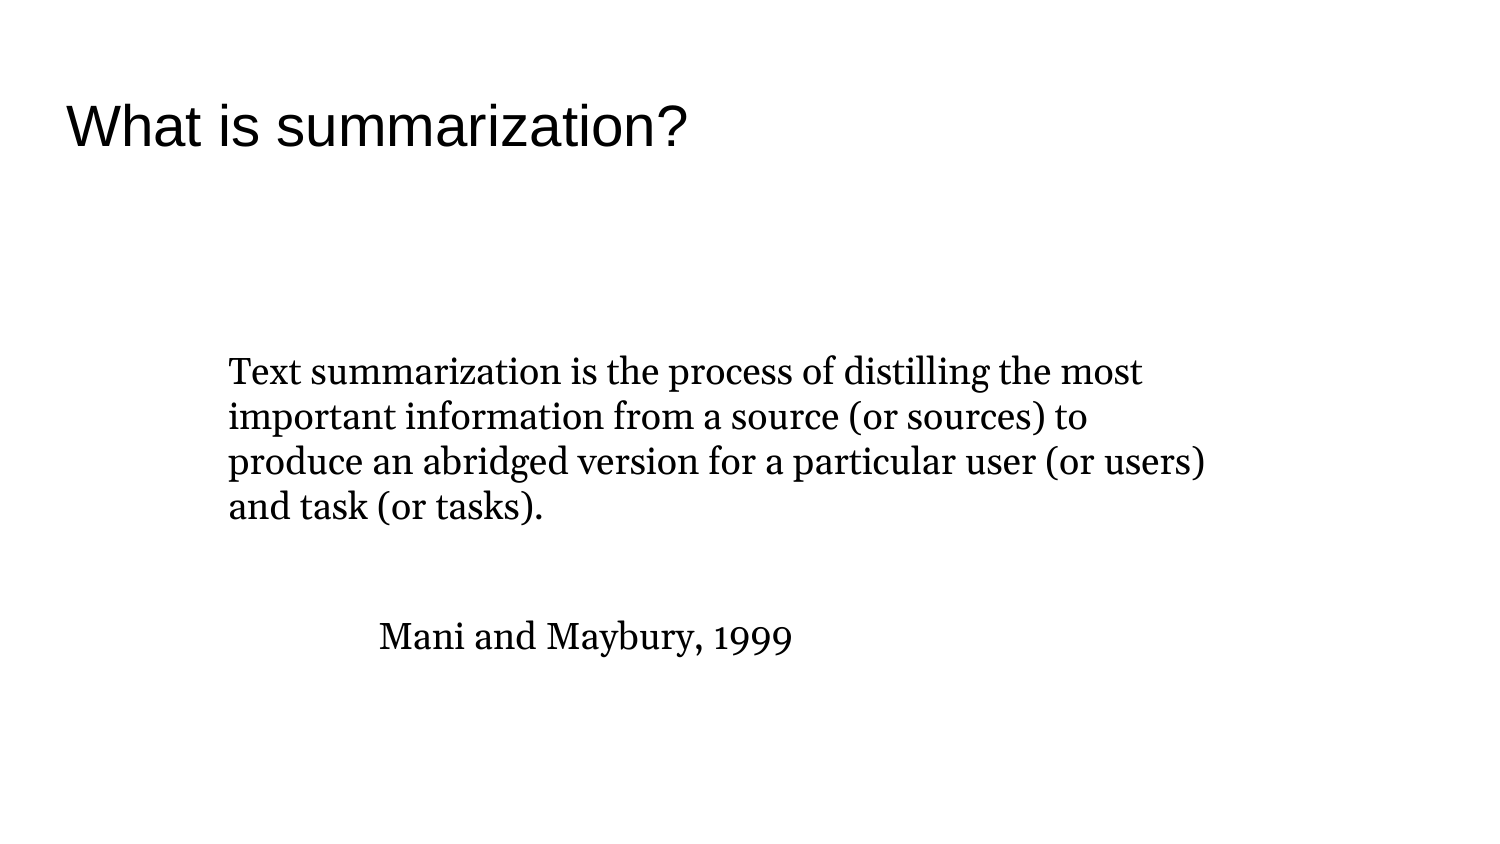

# What is summarization?
Text summarization is the process of distilling the most important information from a source (or sources) to produce an abridged version for a particular user (or users) and task (or tasks).

							Mani and Maybury, 1999